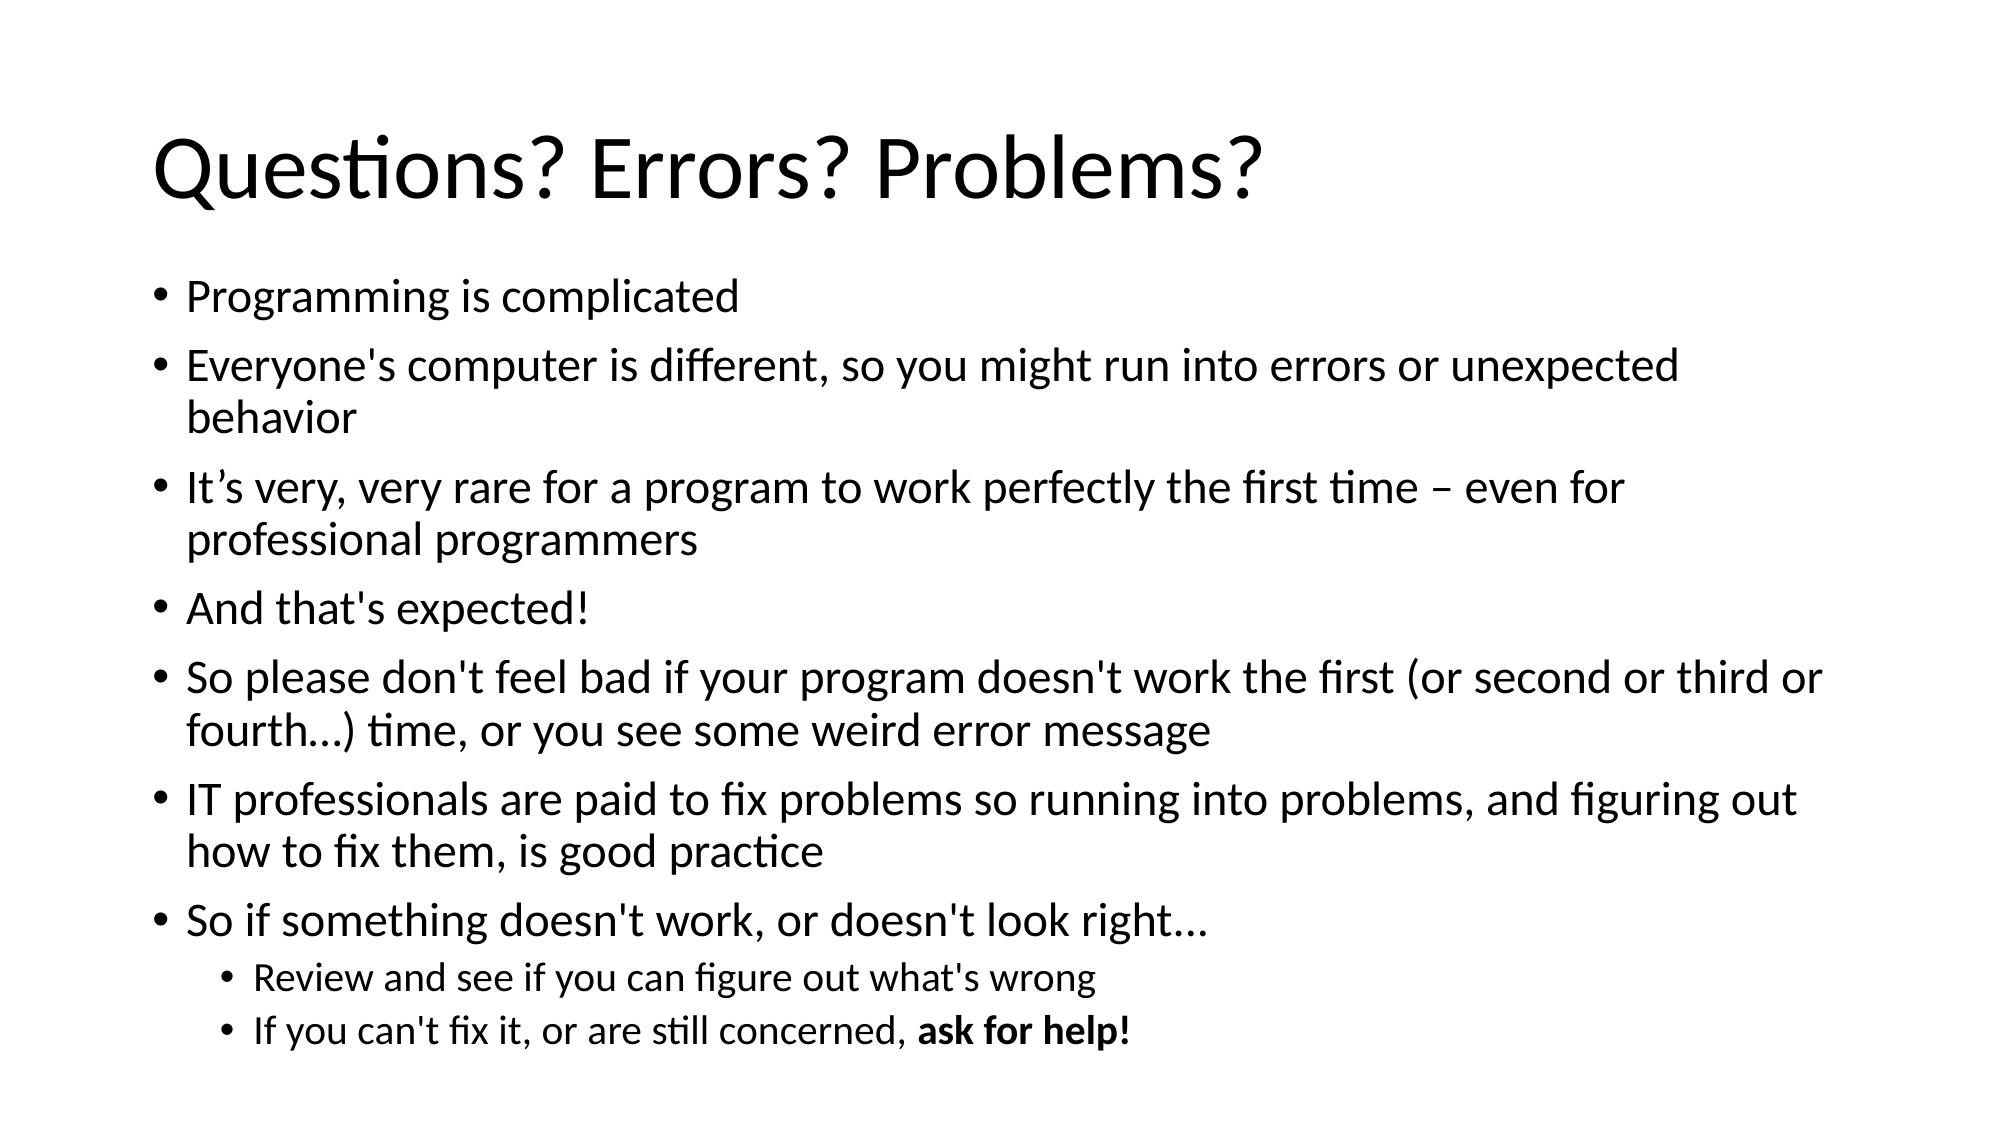

# Questions? Errors? Problems?
Programming is complicated
Everyone's computer is different, so you might run into errors or unexpected behavior
It’s very, very rare for a program to work perfectly the first time – even for professional programmers
And that's expected!
So please don't feel bad if your program doesn't work the first (or second or third or fourth…) time, or you see some weird error message
IT professionals are paid to fix problems so running into problems, and figuring out how to fix them, is good practice
So if something doesn't work, or doesn't look right...
Review and see if you can figure out what's wrong
If you can't fix it, or are still concerned, ask for help!